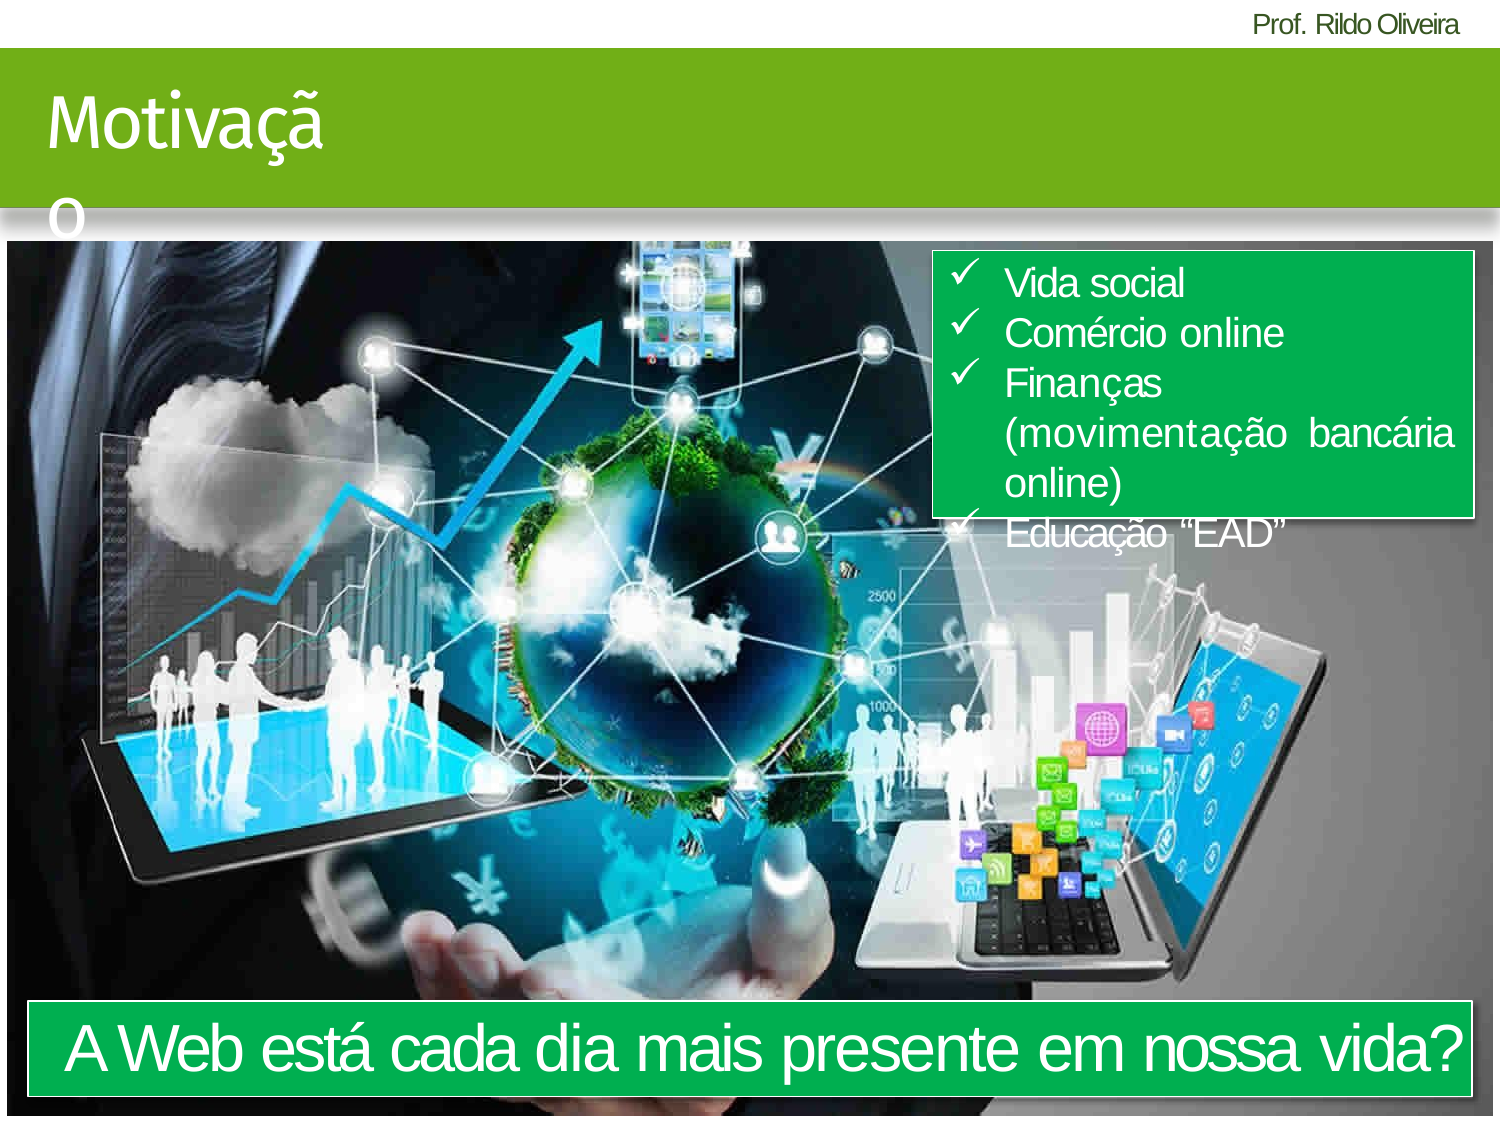

# Motivação

Vida social
Comércio online
Finanças	(movimentação  bancária online)
Educação “EAD”

A Web está cada dia mais presente em nossa vida?